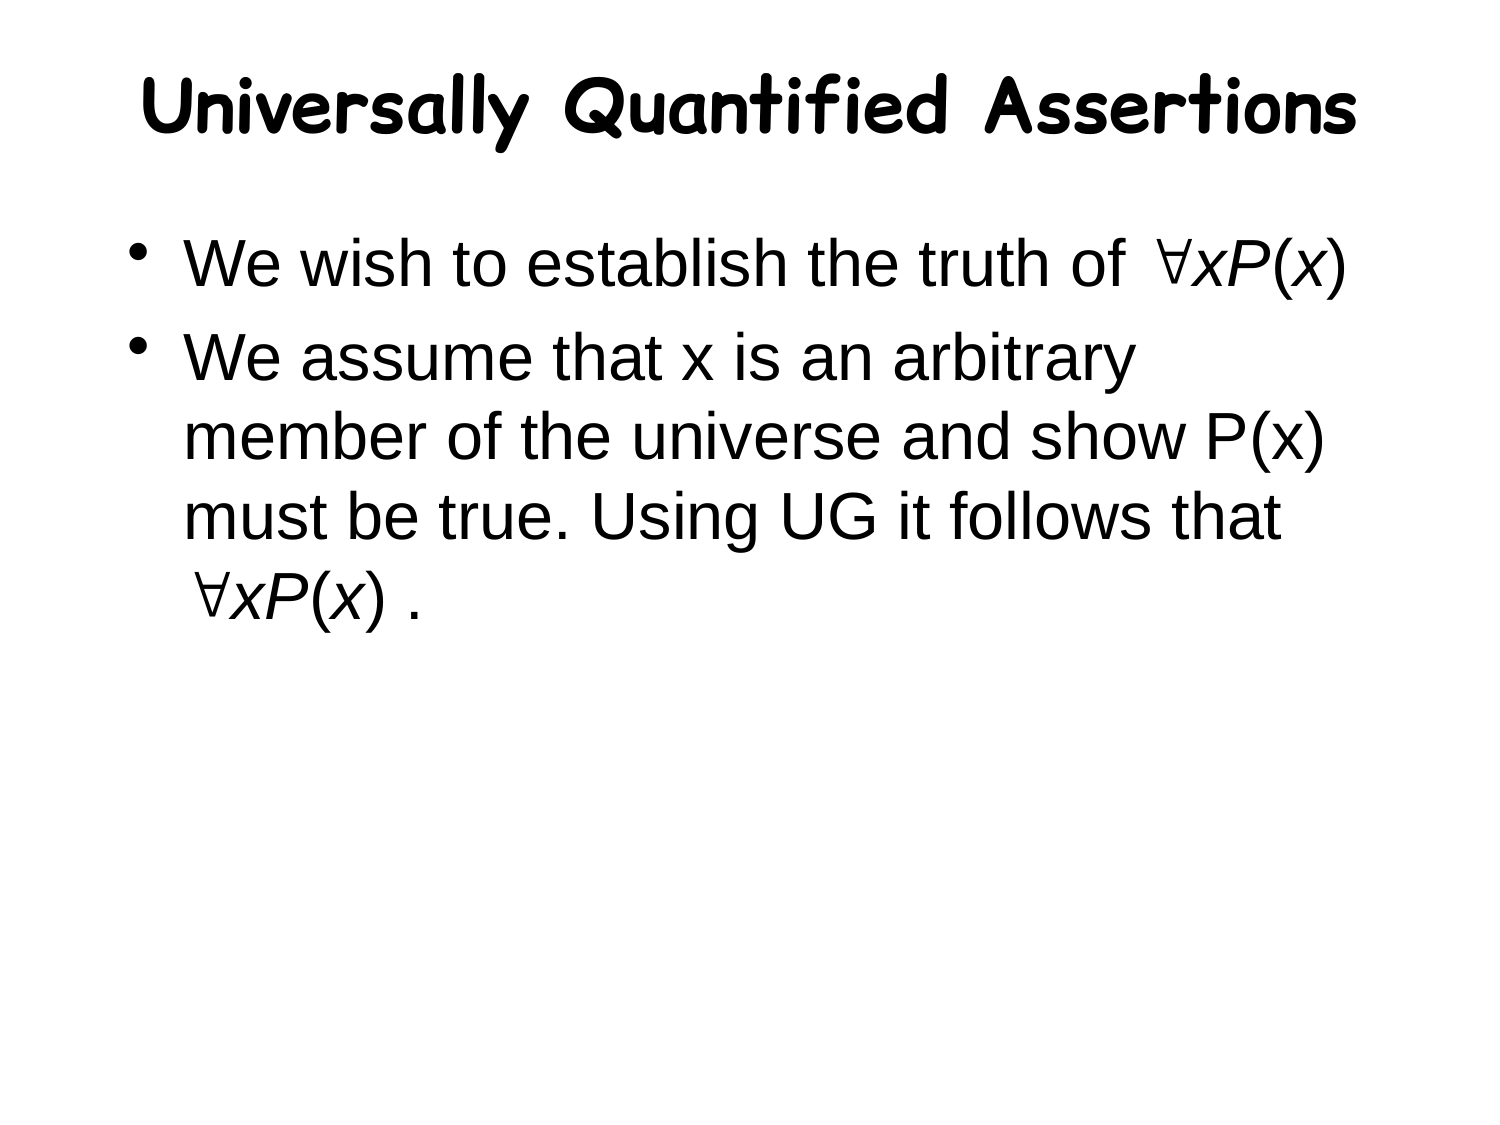

Universally Quantified Assertions
We wish to establish the truth of ∀xP(x)
We assume that x is an arbitrary member of the universe and show P(x) must be true. Using UG it follows that ∀xP(x) .
P. 1